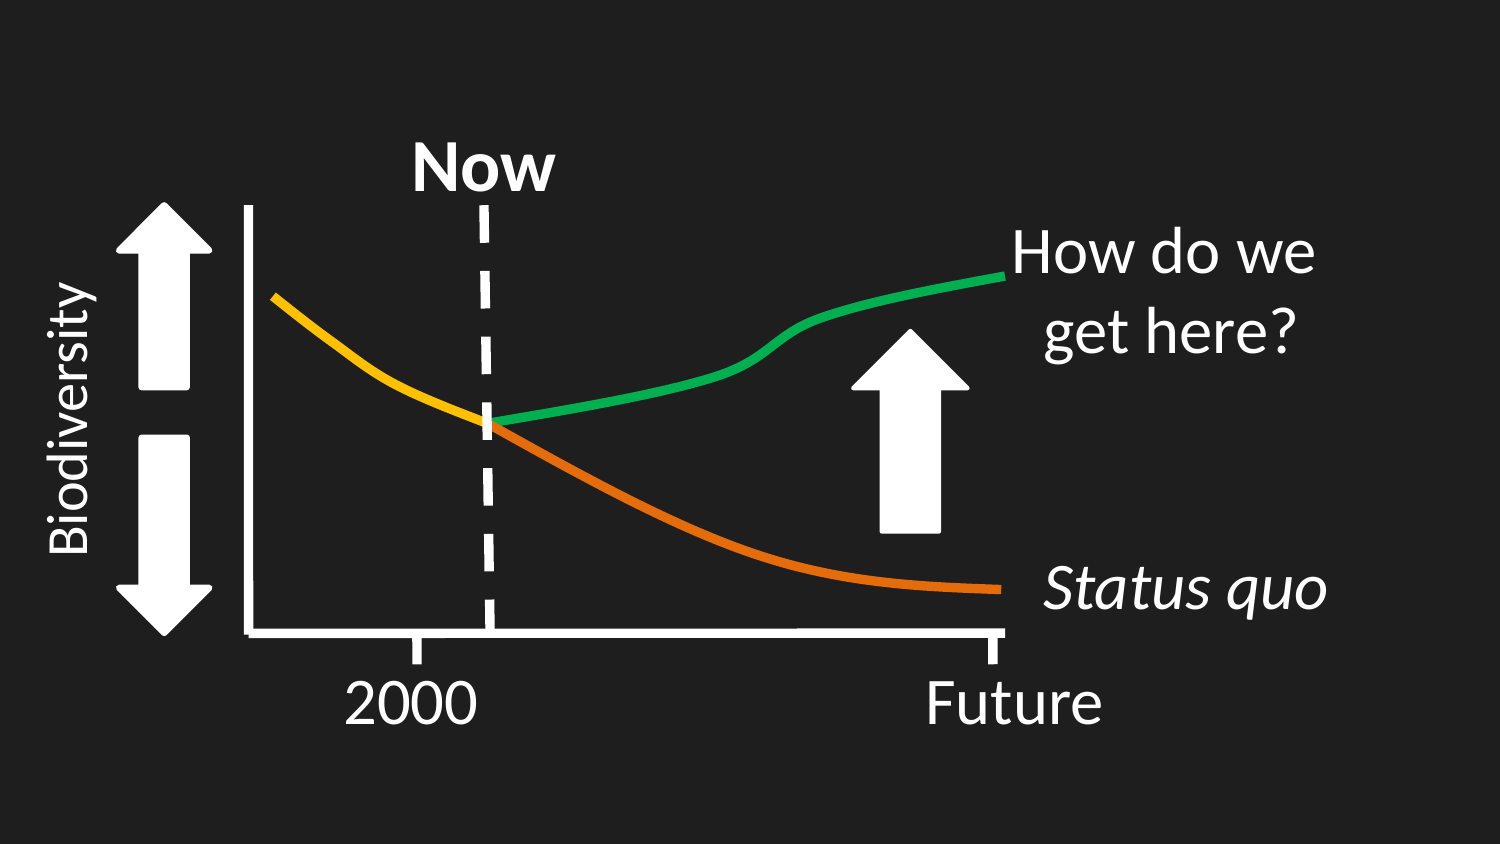

Now
How do we
get here?

Biodiversity

Status quo

2000
Future